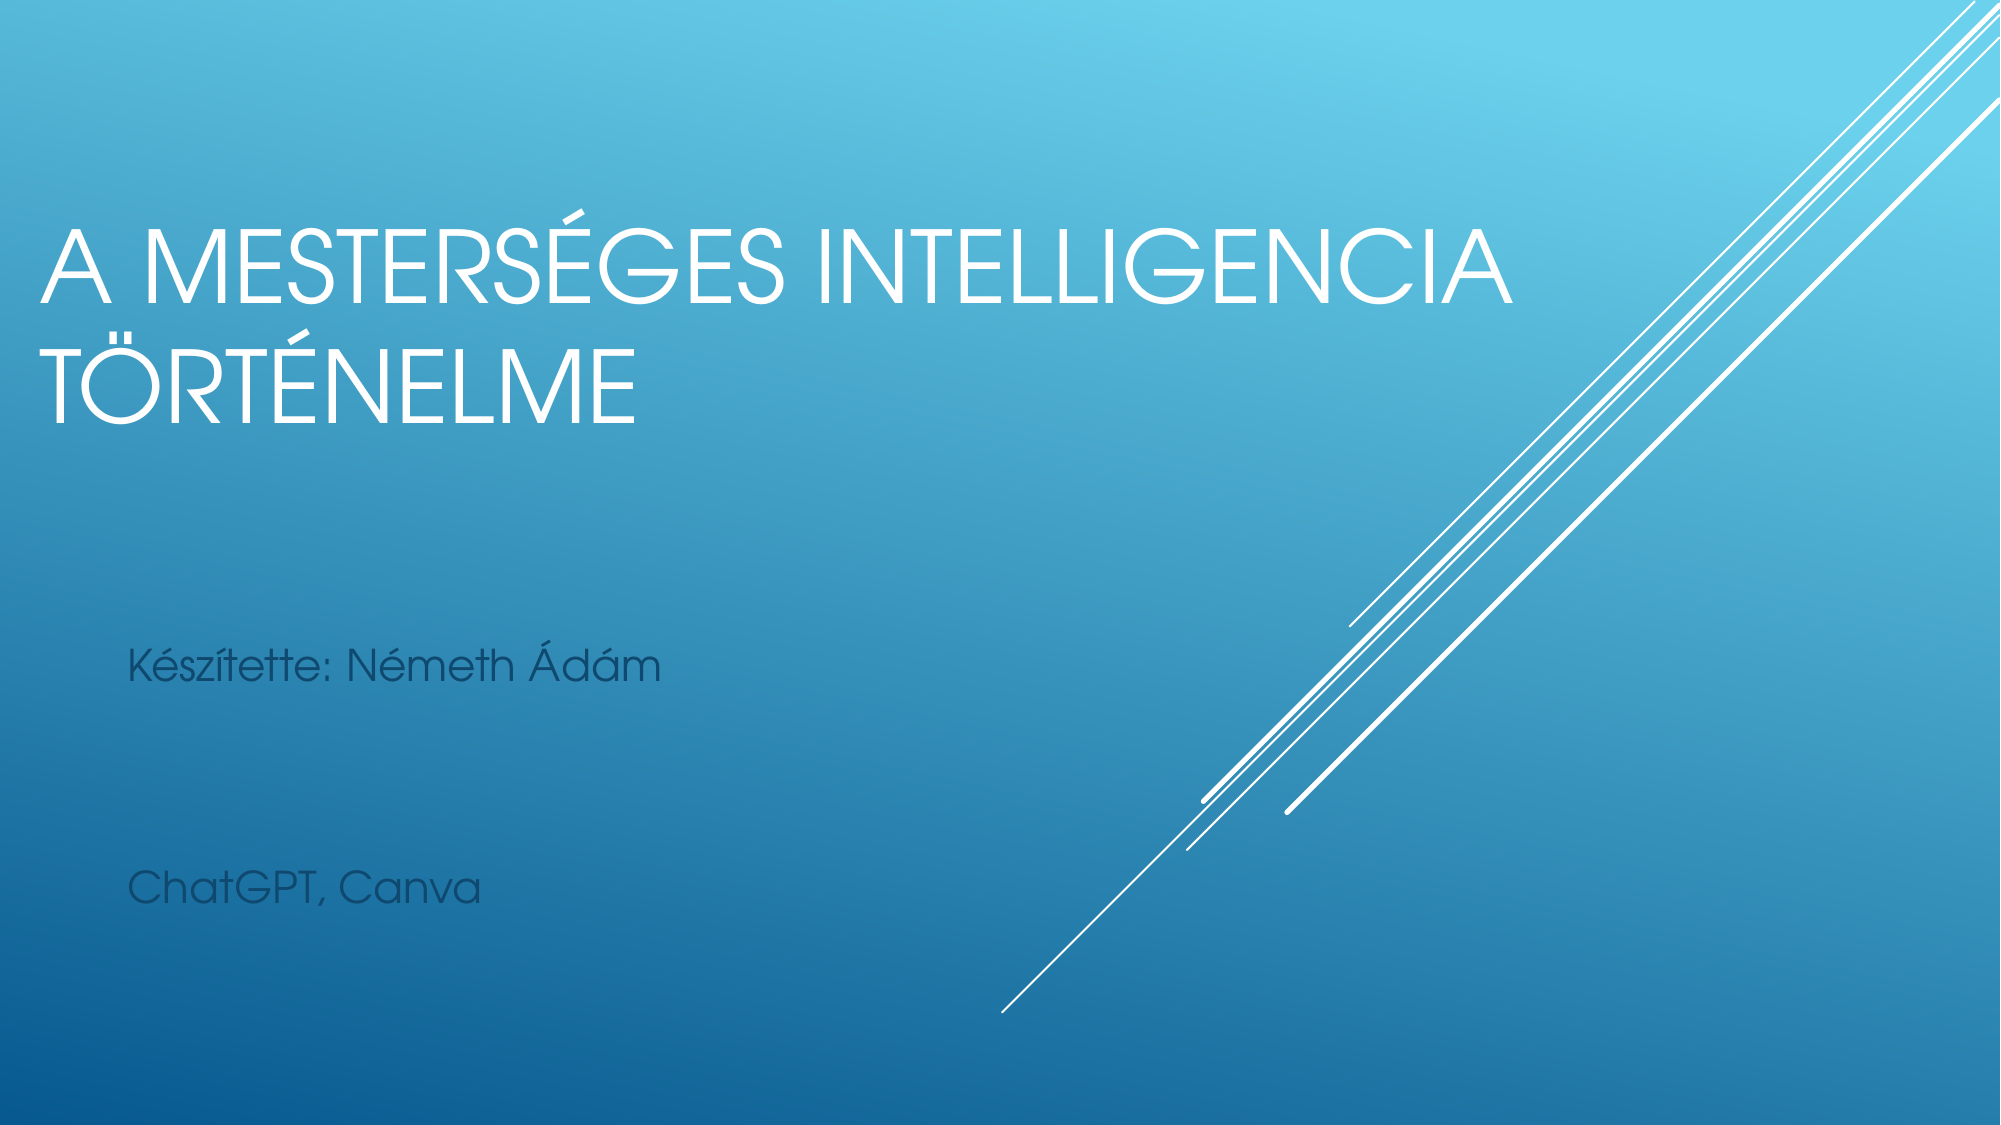

# A mesterséges intelligencia  történelme
Készítette: Németh Ádám

ChatGPT, Canva